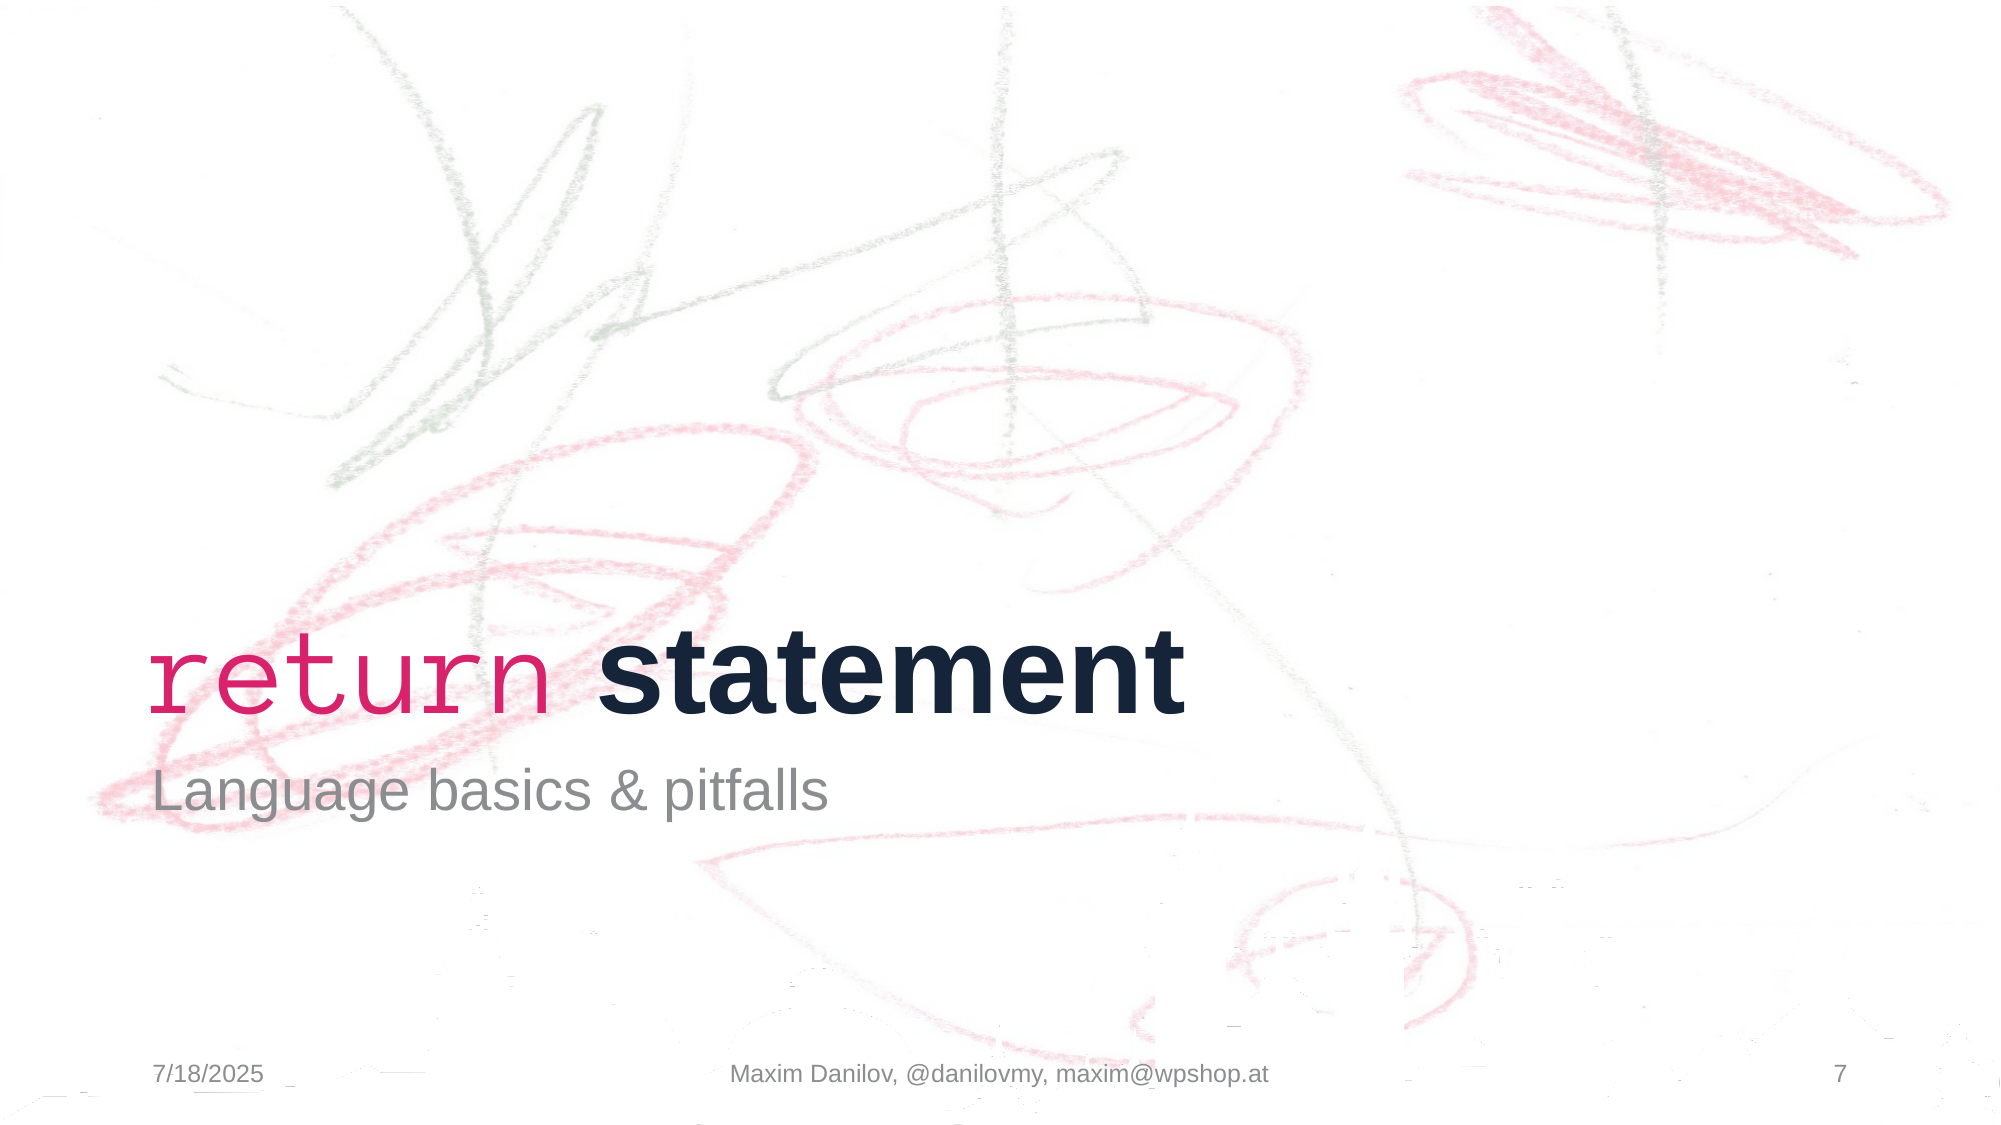

# return statement
Language basics & pitfalls
7/18/2025
Maxim Danilov, @danilovmy, maxim@wpshop.at
7